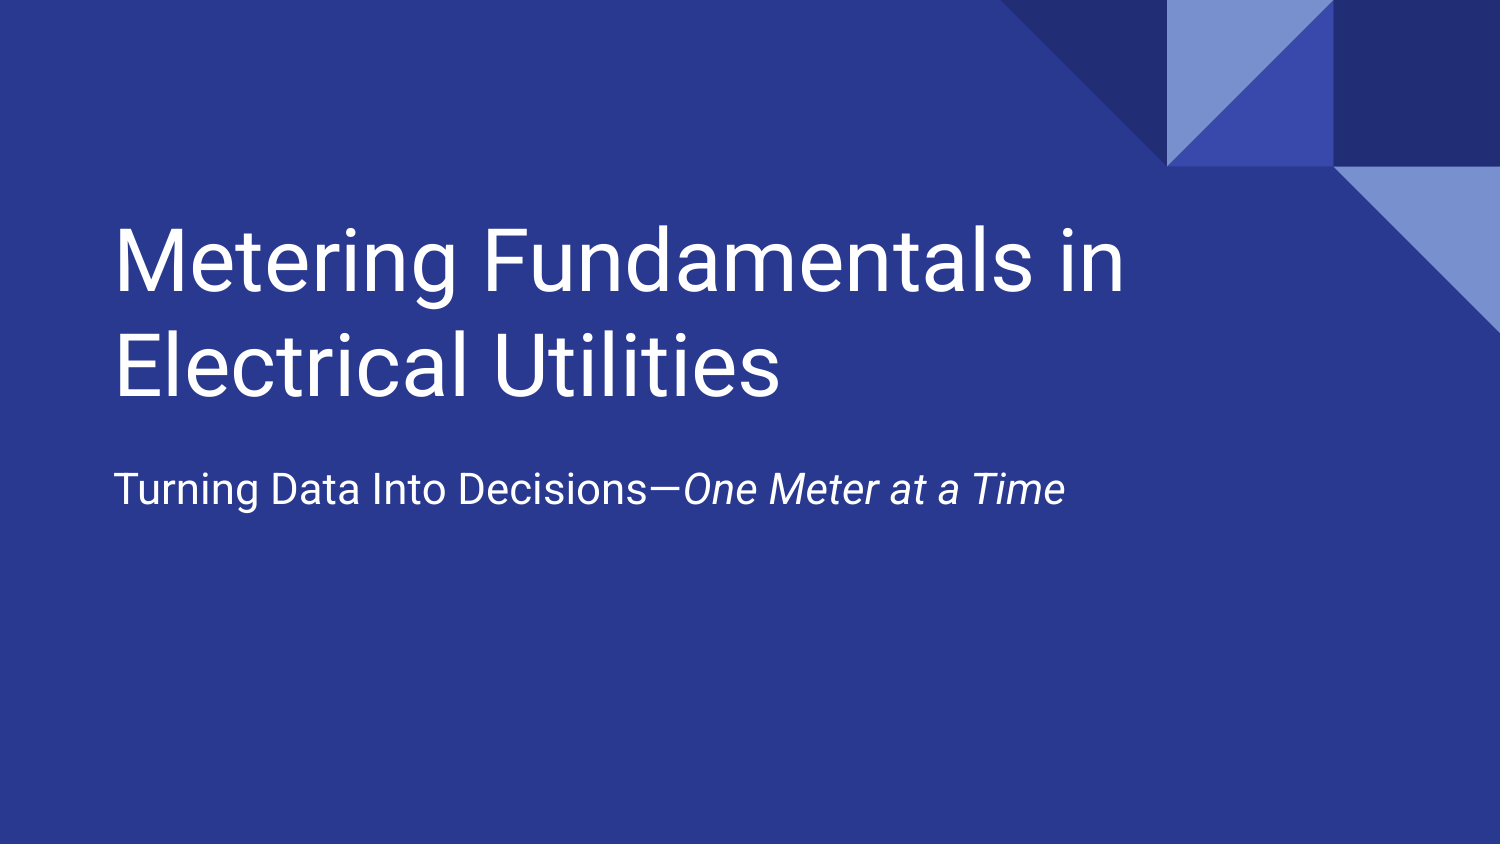

# Metering Fundamentals in Electrical Utilities
Turning Data Into Decisions—One Meter at a Time